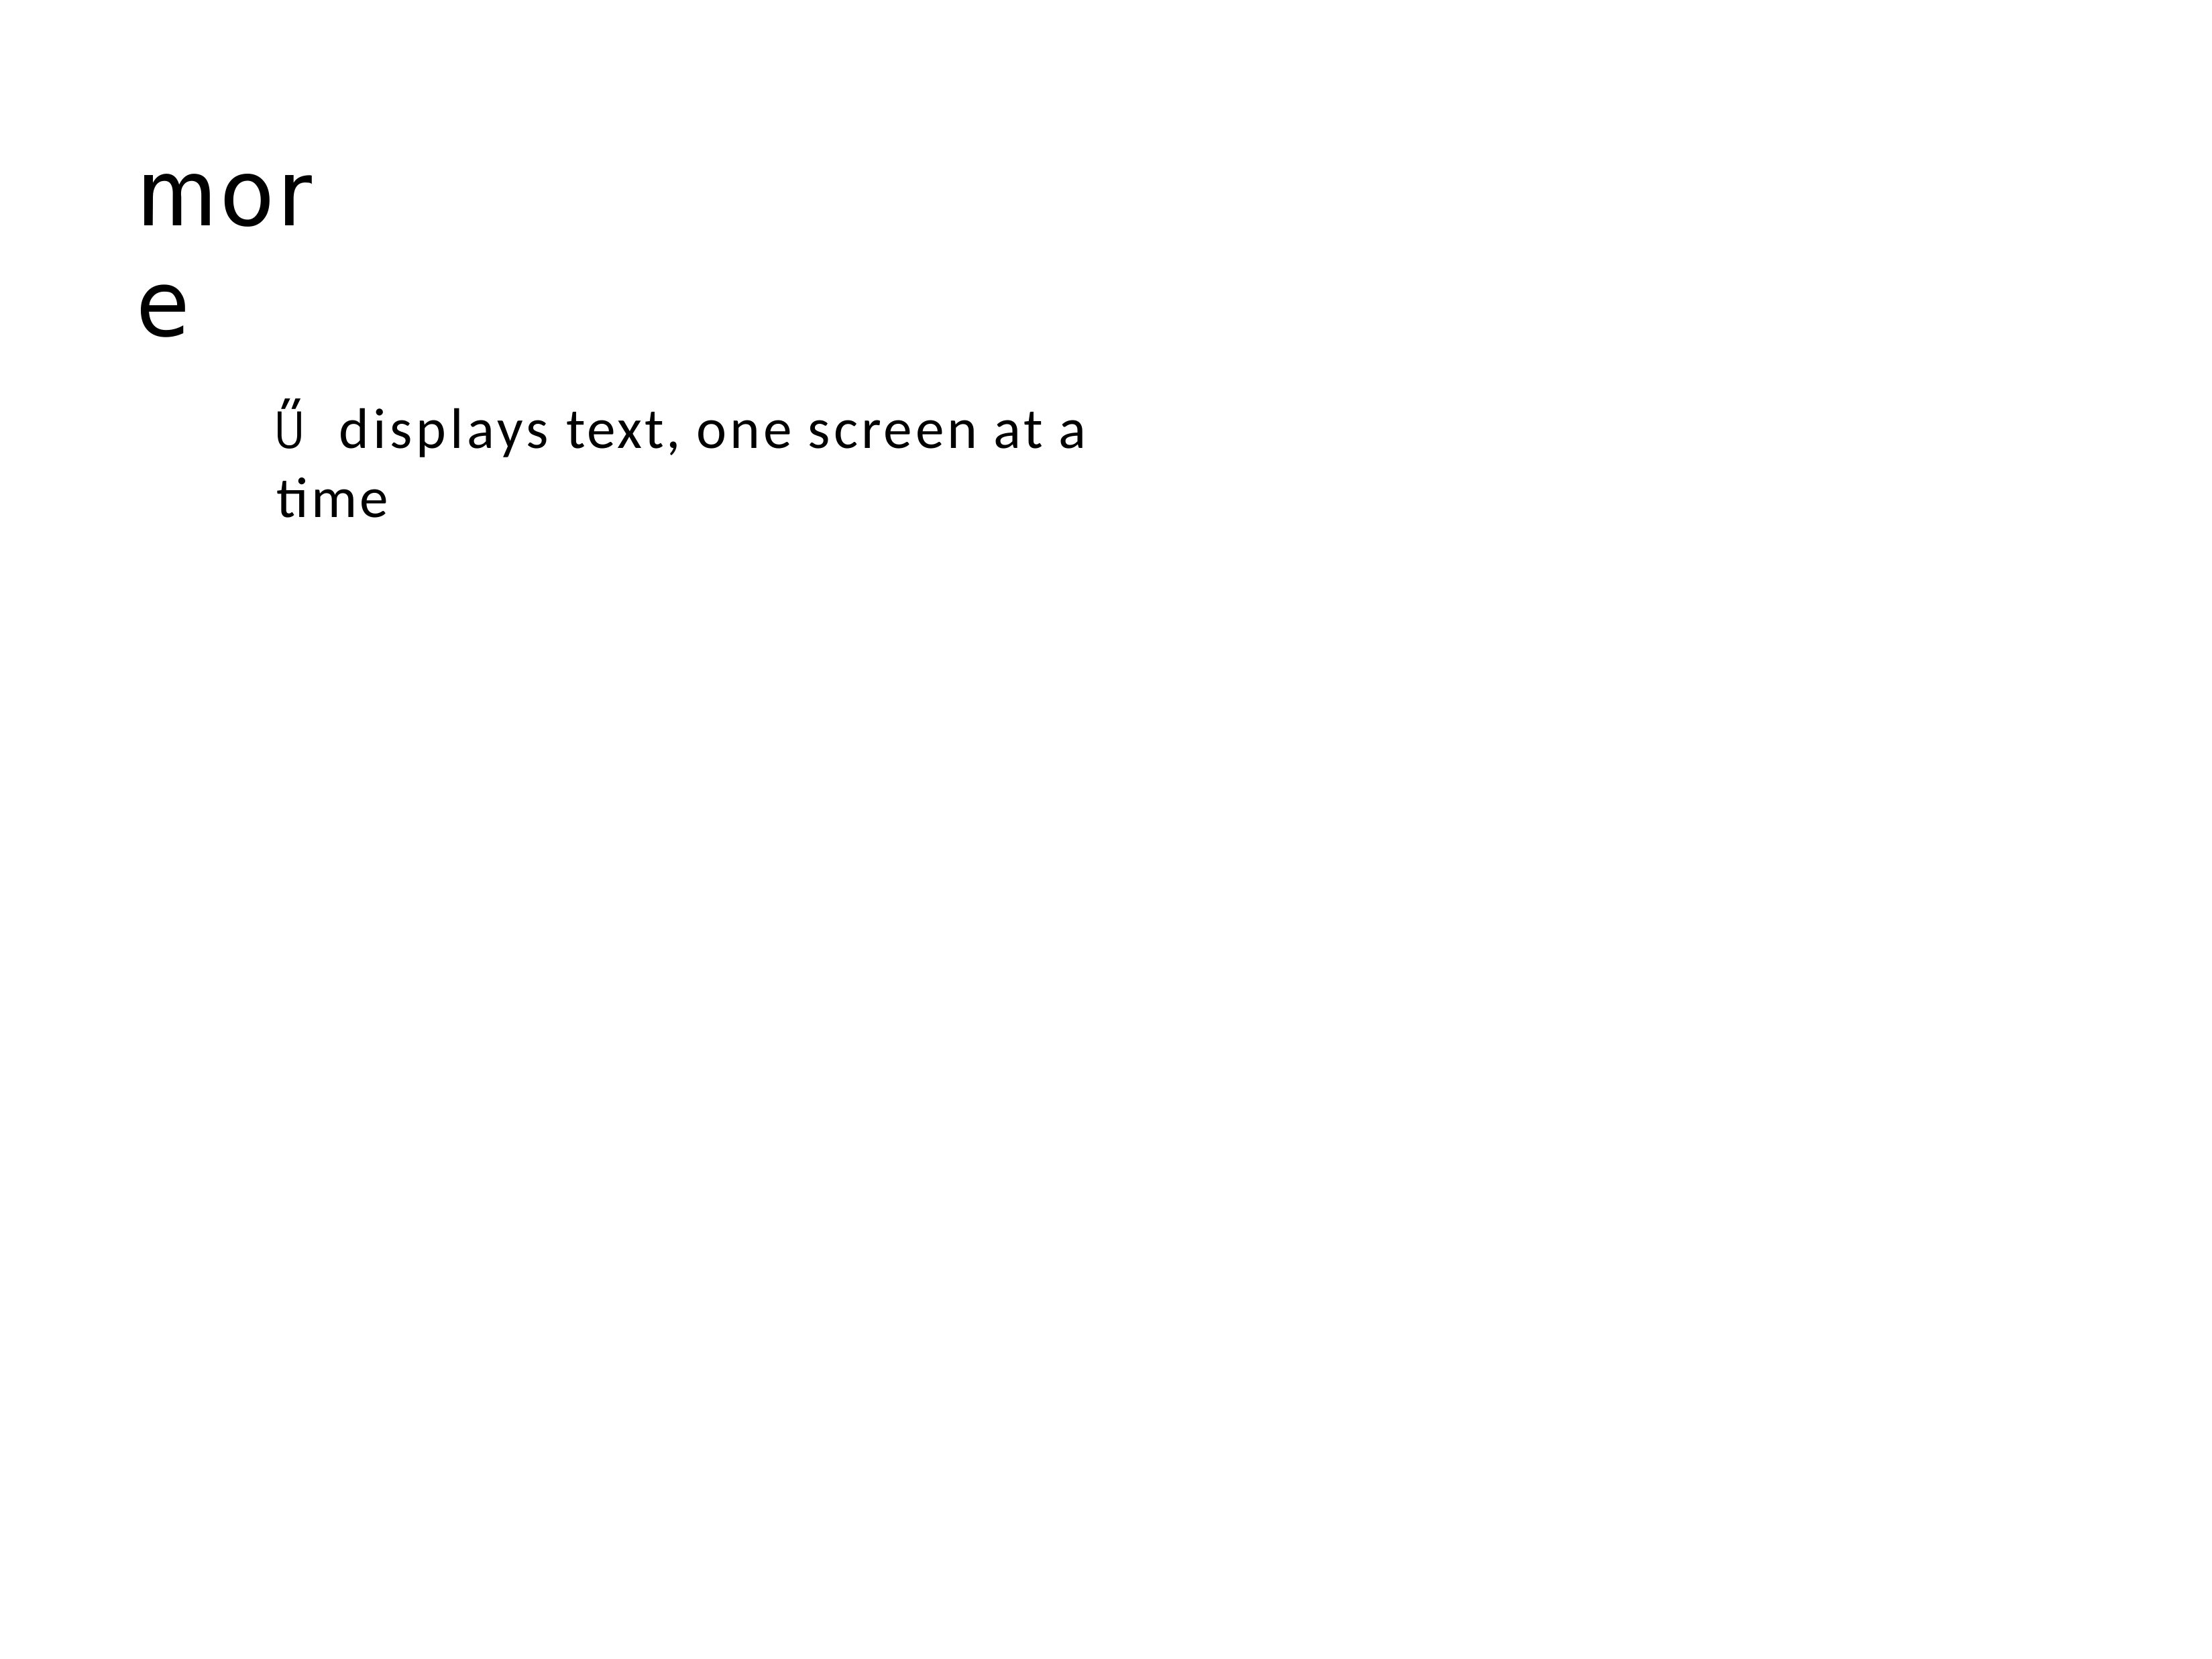

more
Ű displays text, one screen at a time